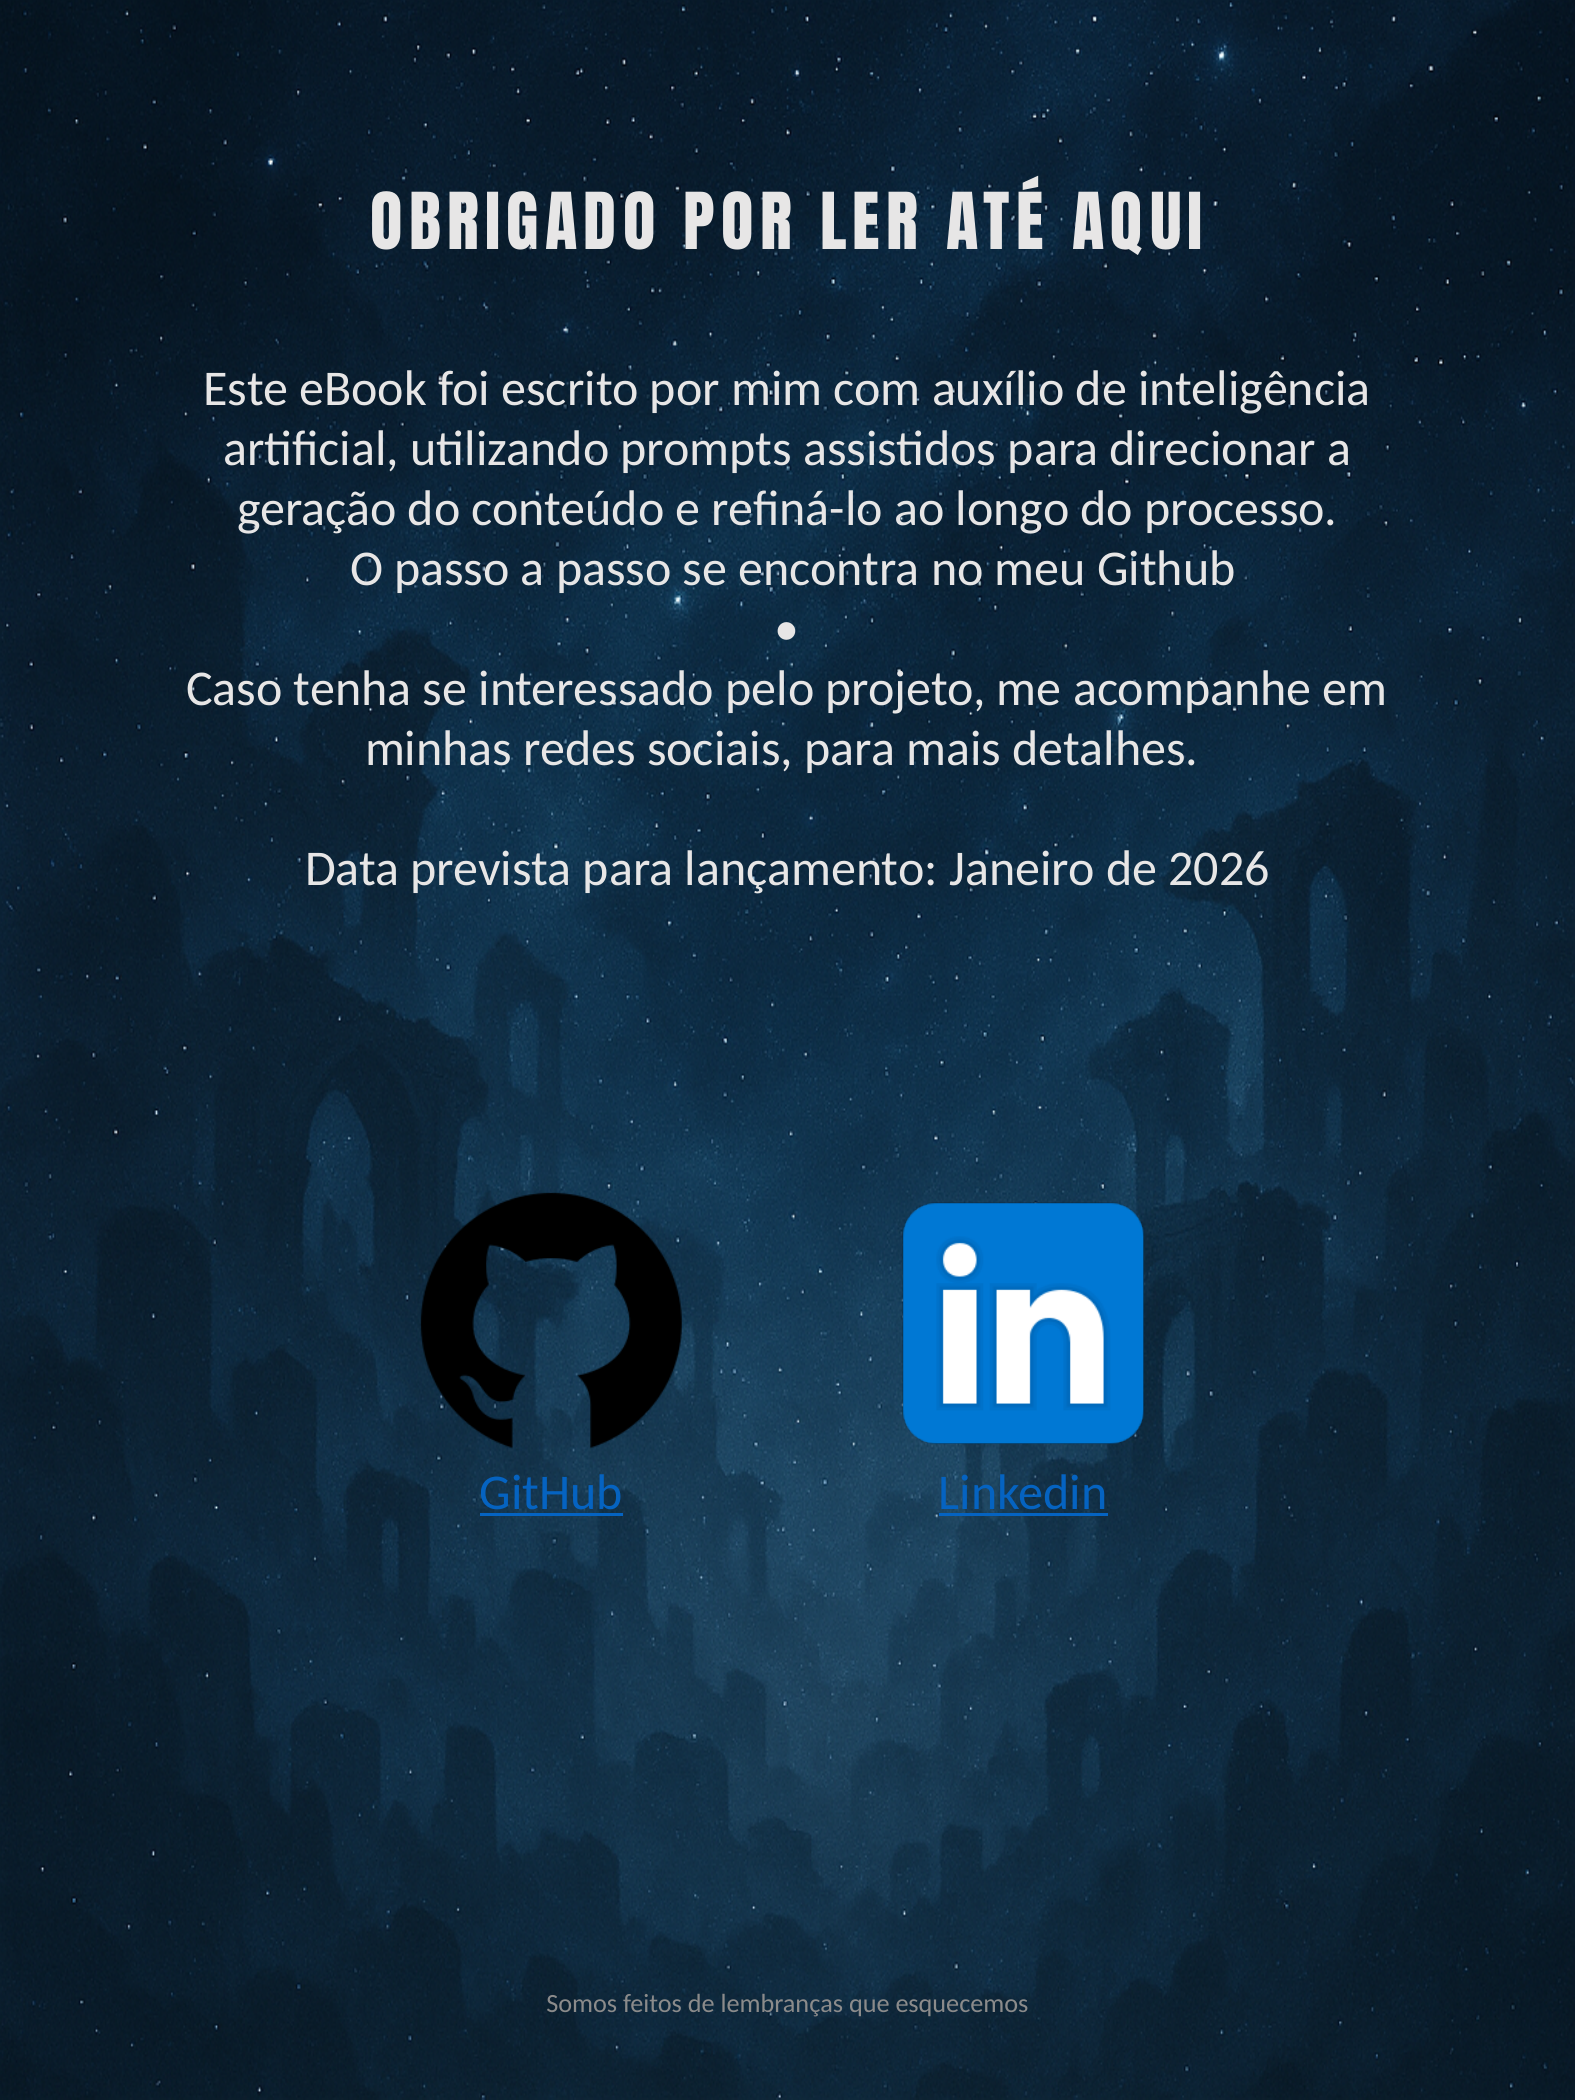

OBRIGADO POR LER ATÉ AQUI
Este eBook foi escrito por mim com auxílio de inteligência artificial, utilizando prompts assistidos para direcionar a geração do conteúdo e refiná-lo ao longo do processo.
 O passo a passo se encontra no meu Github
•
Caso tenha se interessado pelo projeto, me acompanhe em minhas redes sociais, para mais detalhes.

Data prevista para lançamento: Janeiro de 2026

GitHub

Linkedin

Somos feitos de lembranças que esquecemos
12